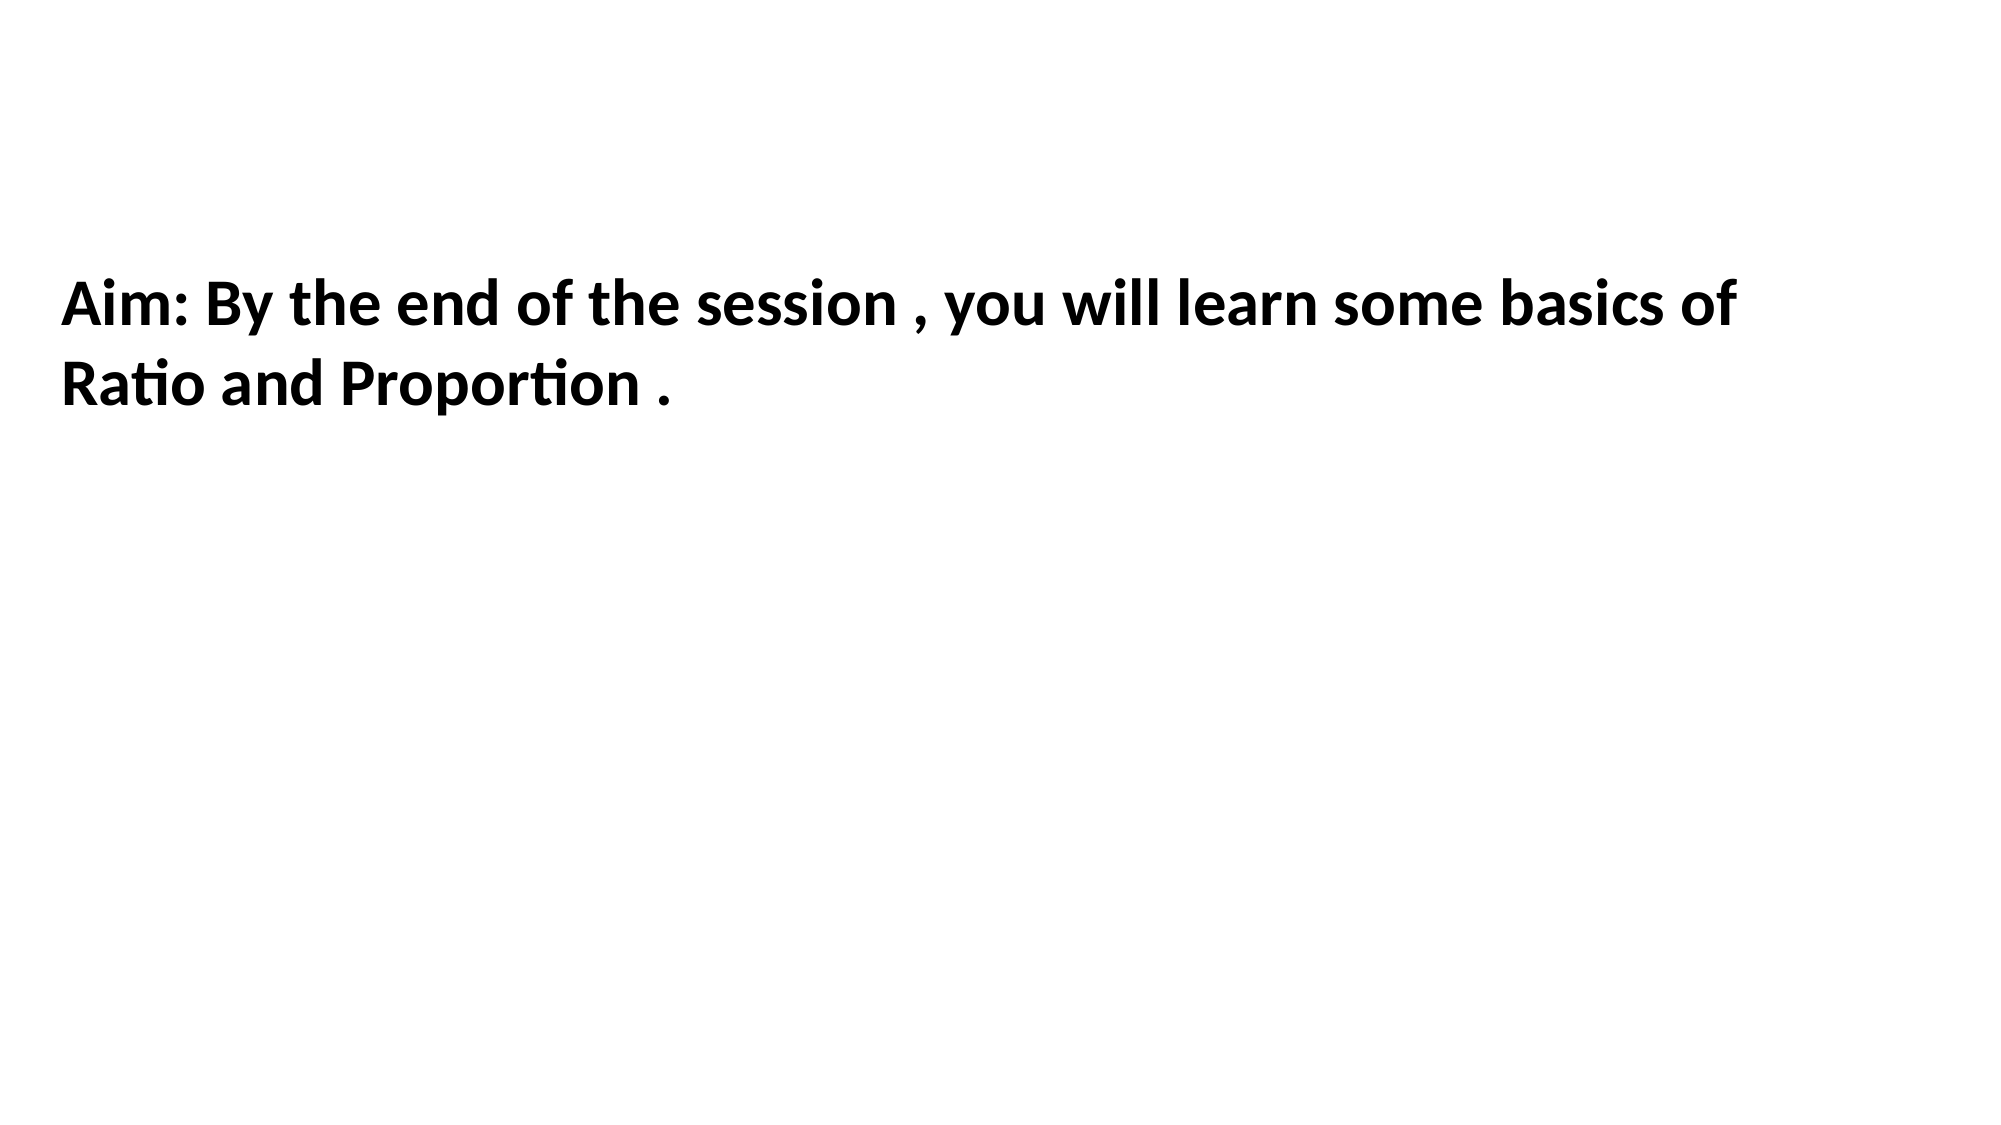

Aim: By the end of the session , you will learn some basics of Ratio and Proportion .